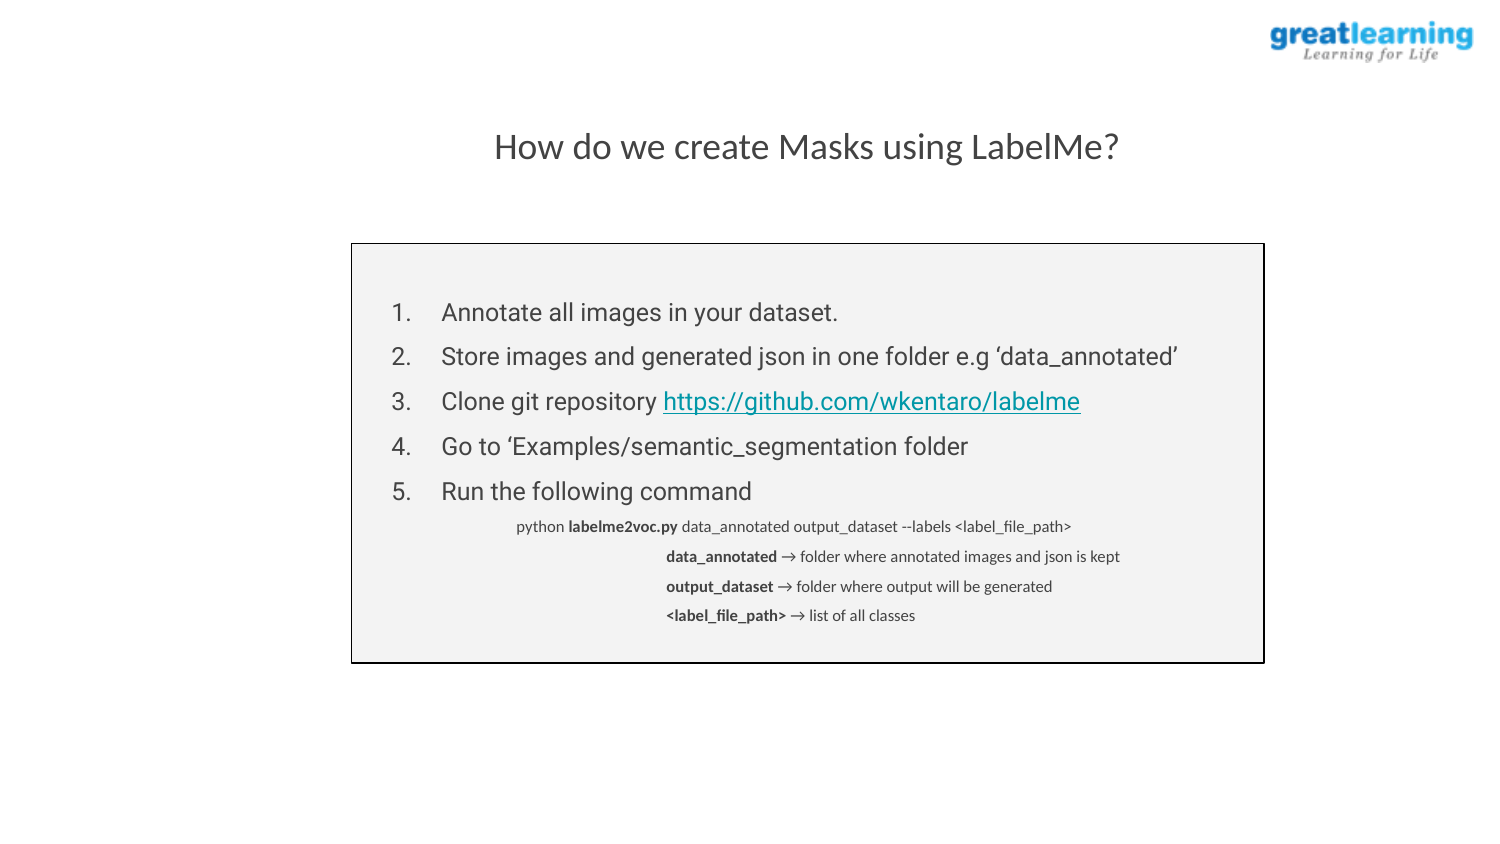

How do we create Masks using LabelMe?
Annotate all images in your dataset.
Store images and generated json in one folder e.g ‘data_annotated’
Clone git repository https://github.com/wkentaro/labelme
Go to ‘Examples/semantic_segmentation folder
Run the following command
python labelme2voc.py data_annotated output_dataset --labels <label_file_path>
		data_annotated → folder where annotated images and json is kept
		output_dataset → folder where output will be generated
		<label_file_path> → list of all classes